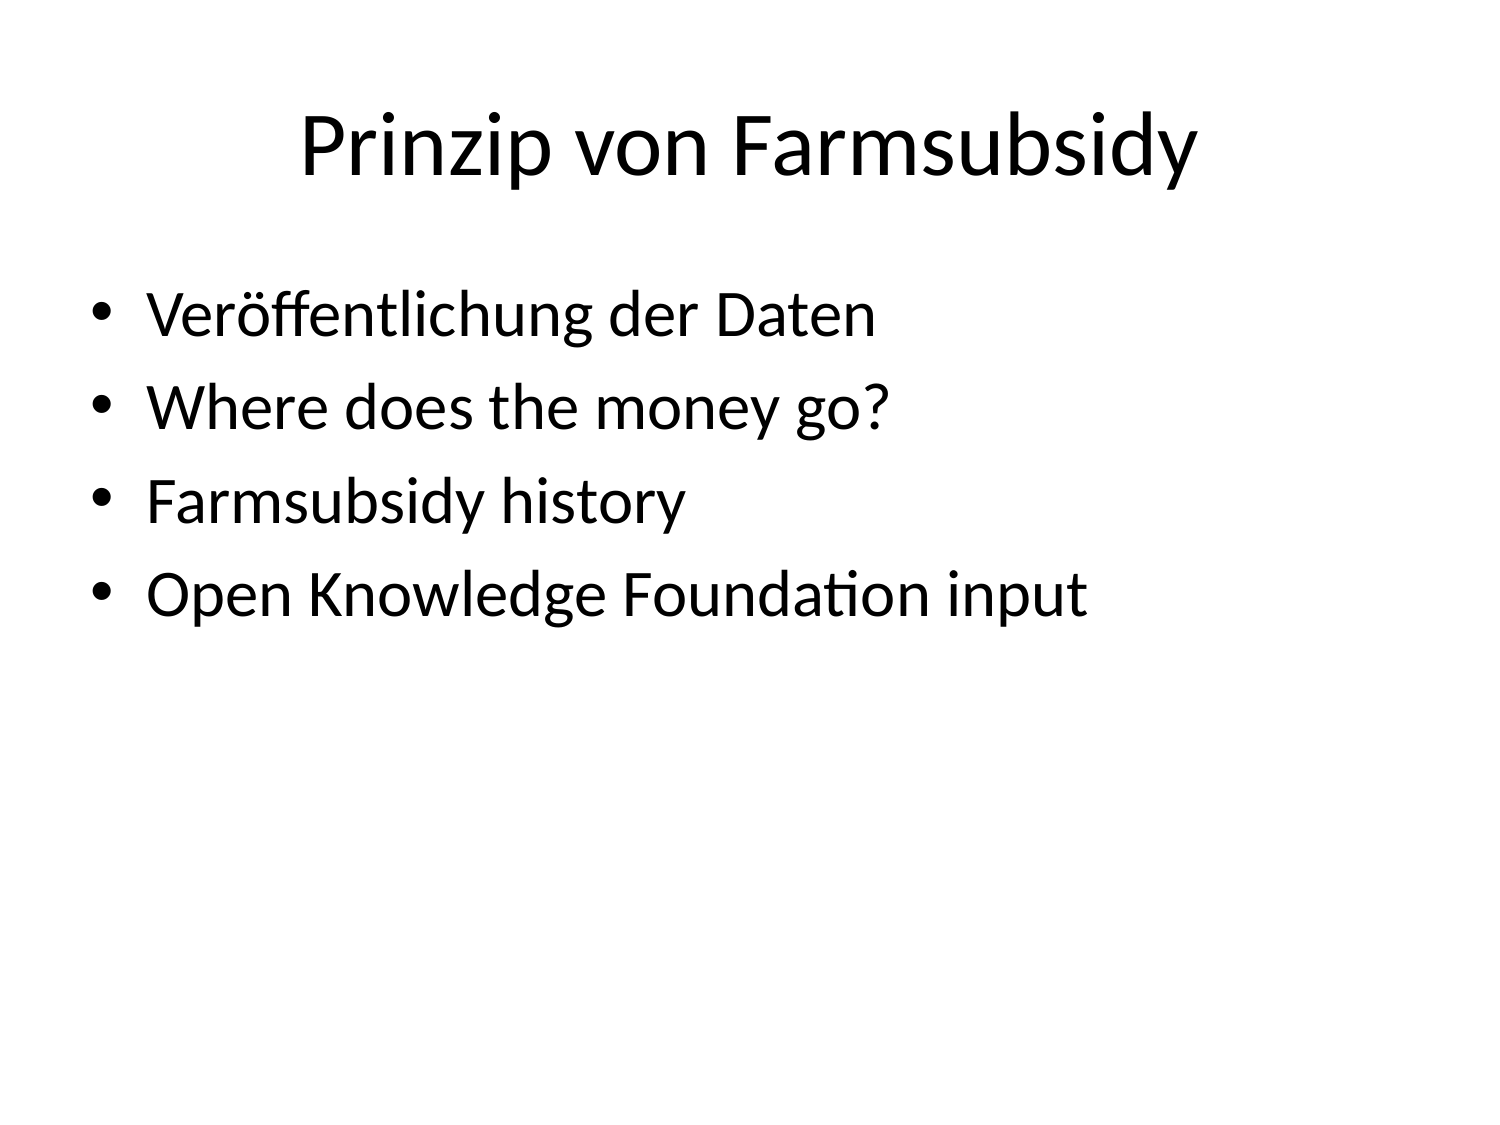

# Prinzip von Farmsubsidy
Veröffentlichung der Daten
Where does the money go?
Farmsubsidy history
Open Knowledge Foundation input